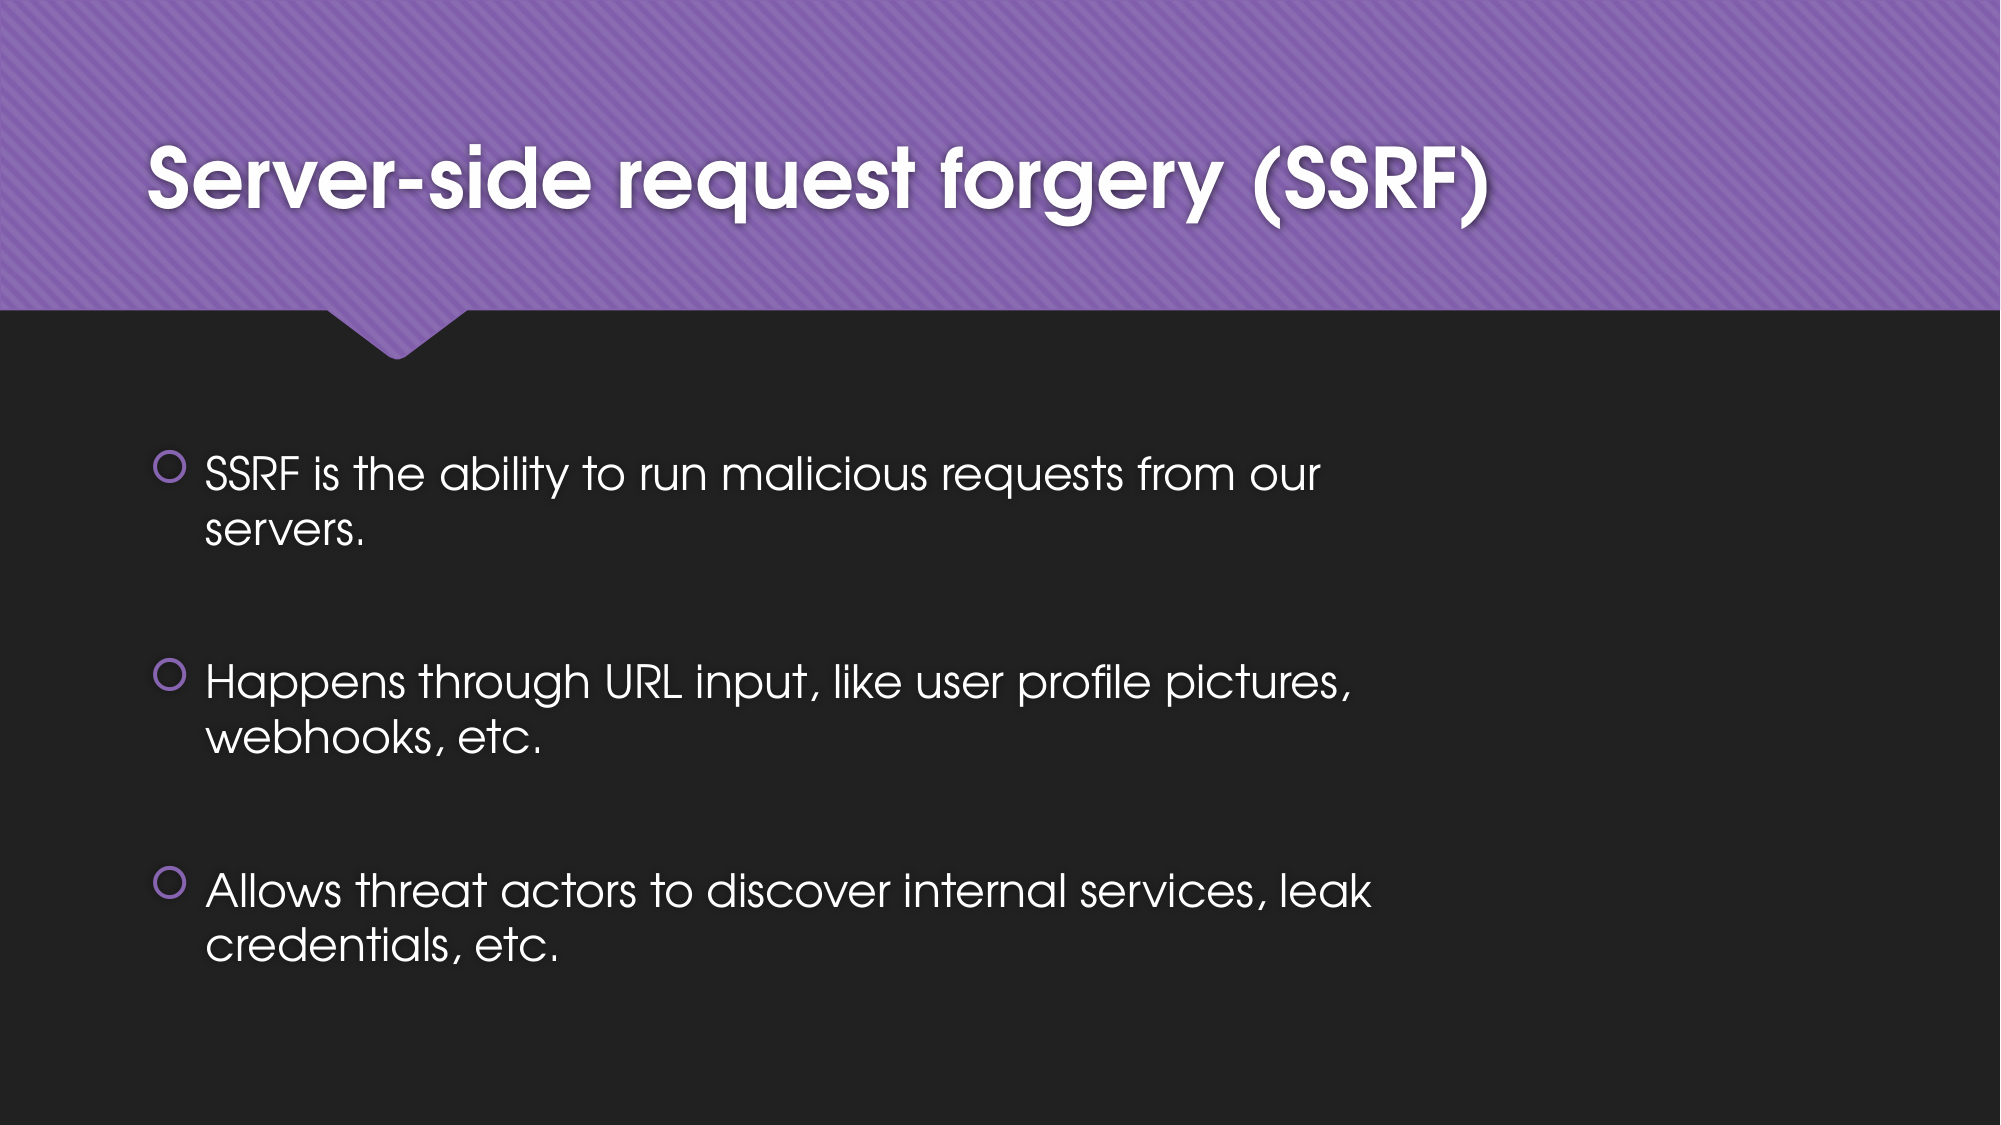

# Server-side request forgery (SSRF)
SSRF is the ability to run malicious requests from our servers.

Happens through URL input, like user profile pictures, webhooks, etc.

Allows threat actors to discover internal services, leak credentials, etc.